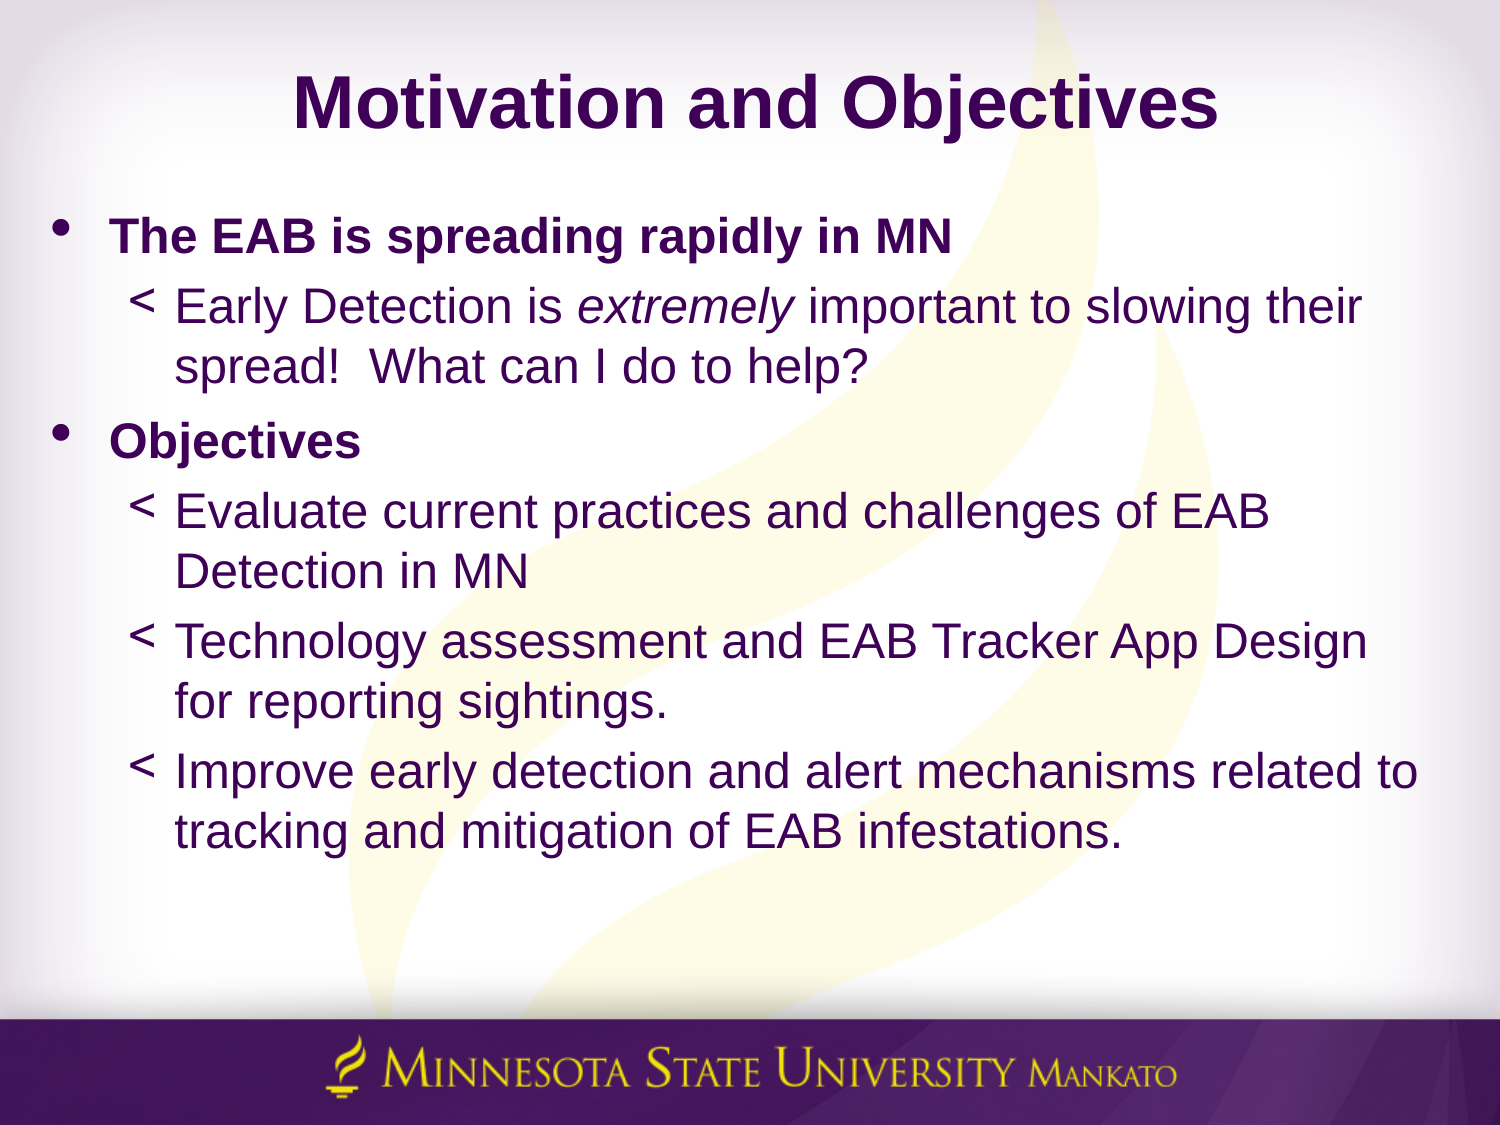

# Motivation and Objectives
The EAB is spreading rapidly in MN
Early Detection is extremely important to slowing their spread!  What can I do to help?
Objectives
Evaluate current practices and challenges of EAB Detection in MN
Technology assessment and EAB Tracker App Design for reporting sightings.
Improve early detection and alert mechanisms related to tracking and mitigation of EAB infestations.